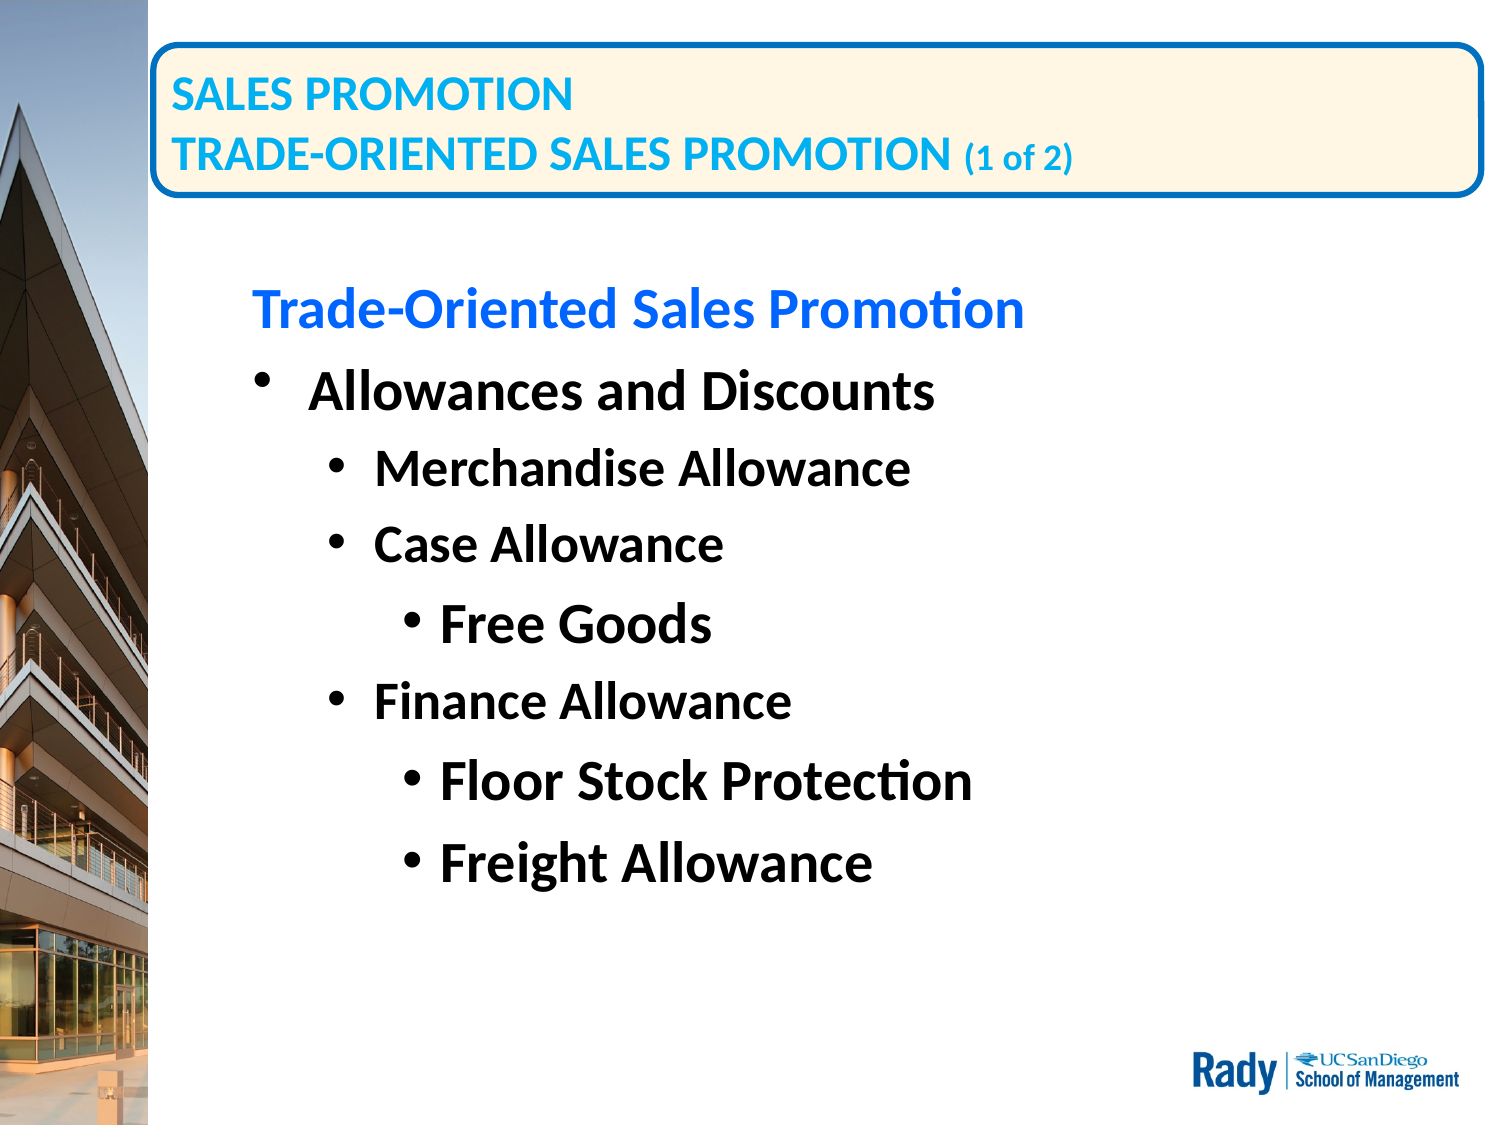

# SALES PROMOTION TRADE-ORIENTED SALES PROMOTION (1 of 2)

Trade-Oriented Sales Promotion
Allowances and Discounts
Merchandise Allowance
Case Allowance
Free Goods
Finance Allowance
Floor Stock Protection
Freight Allowance